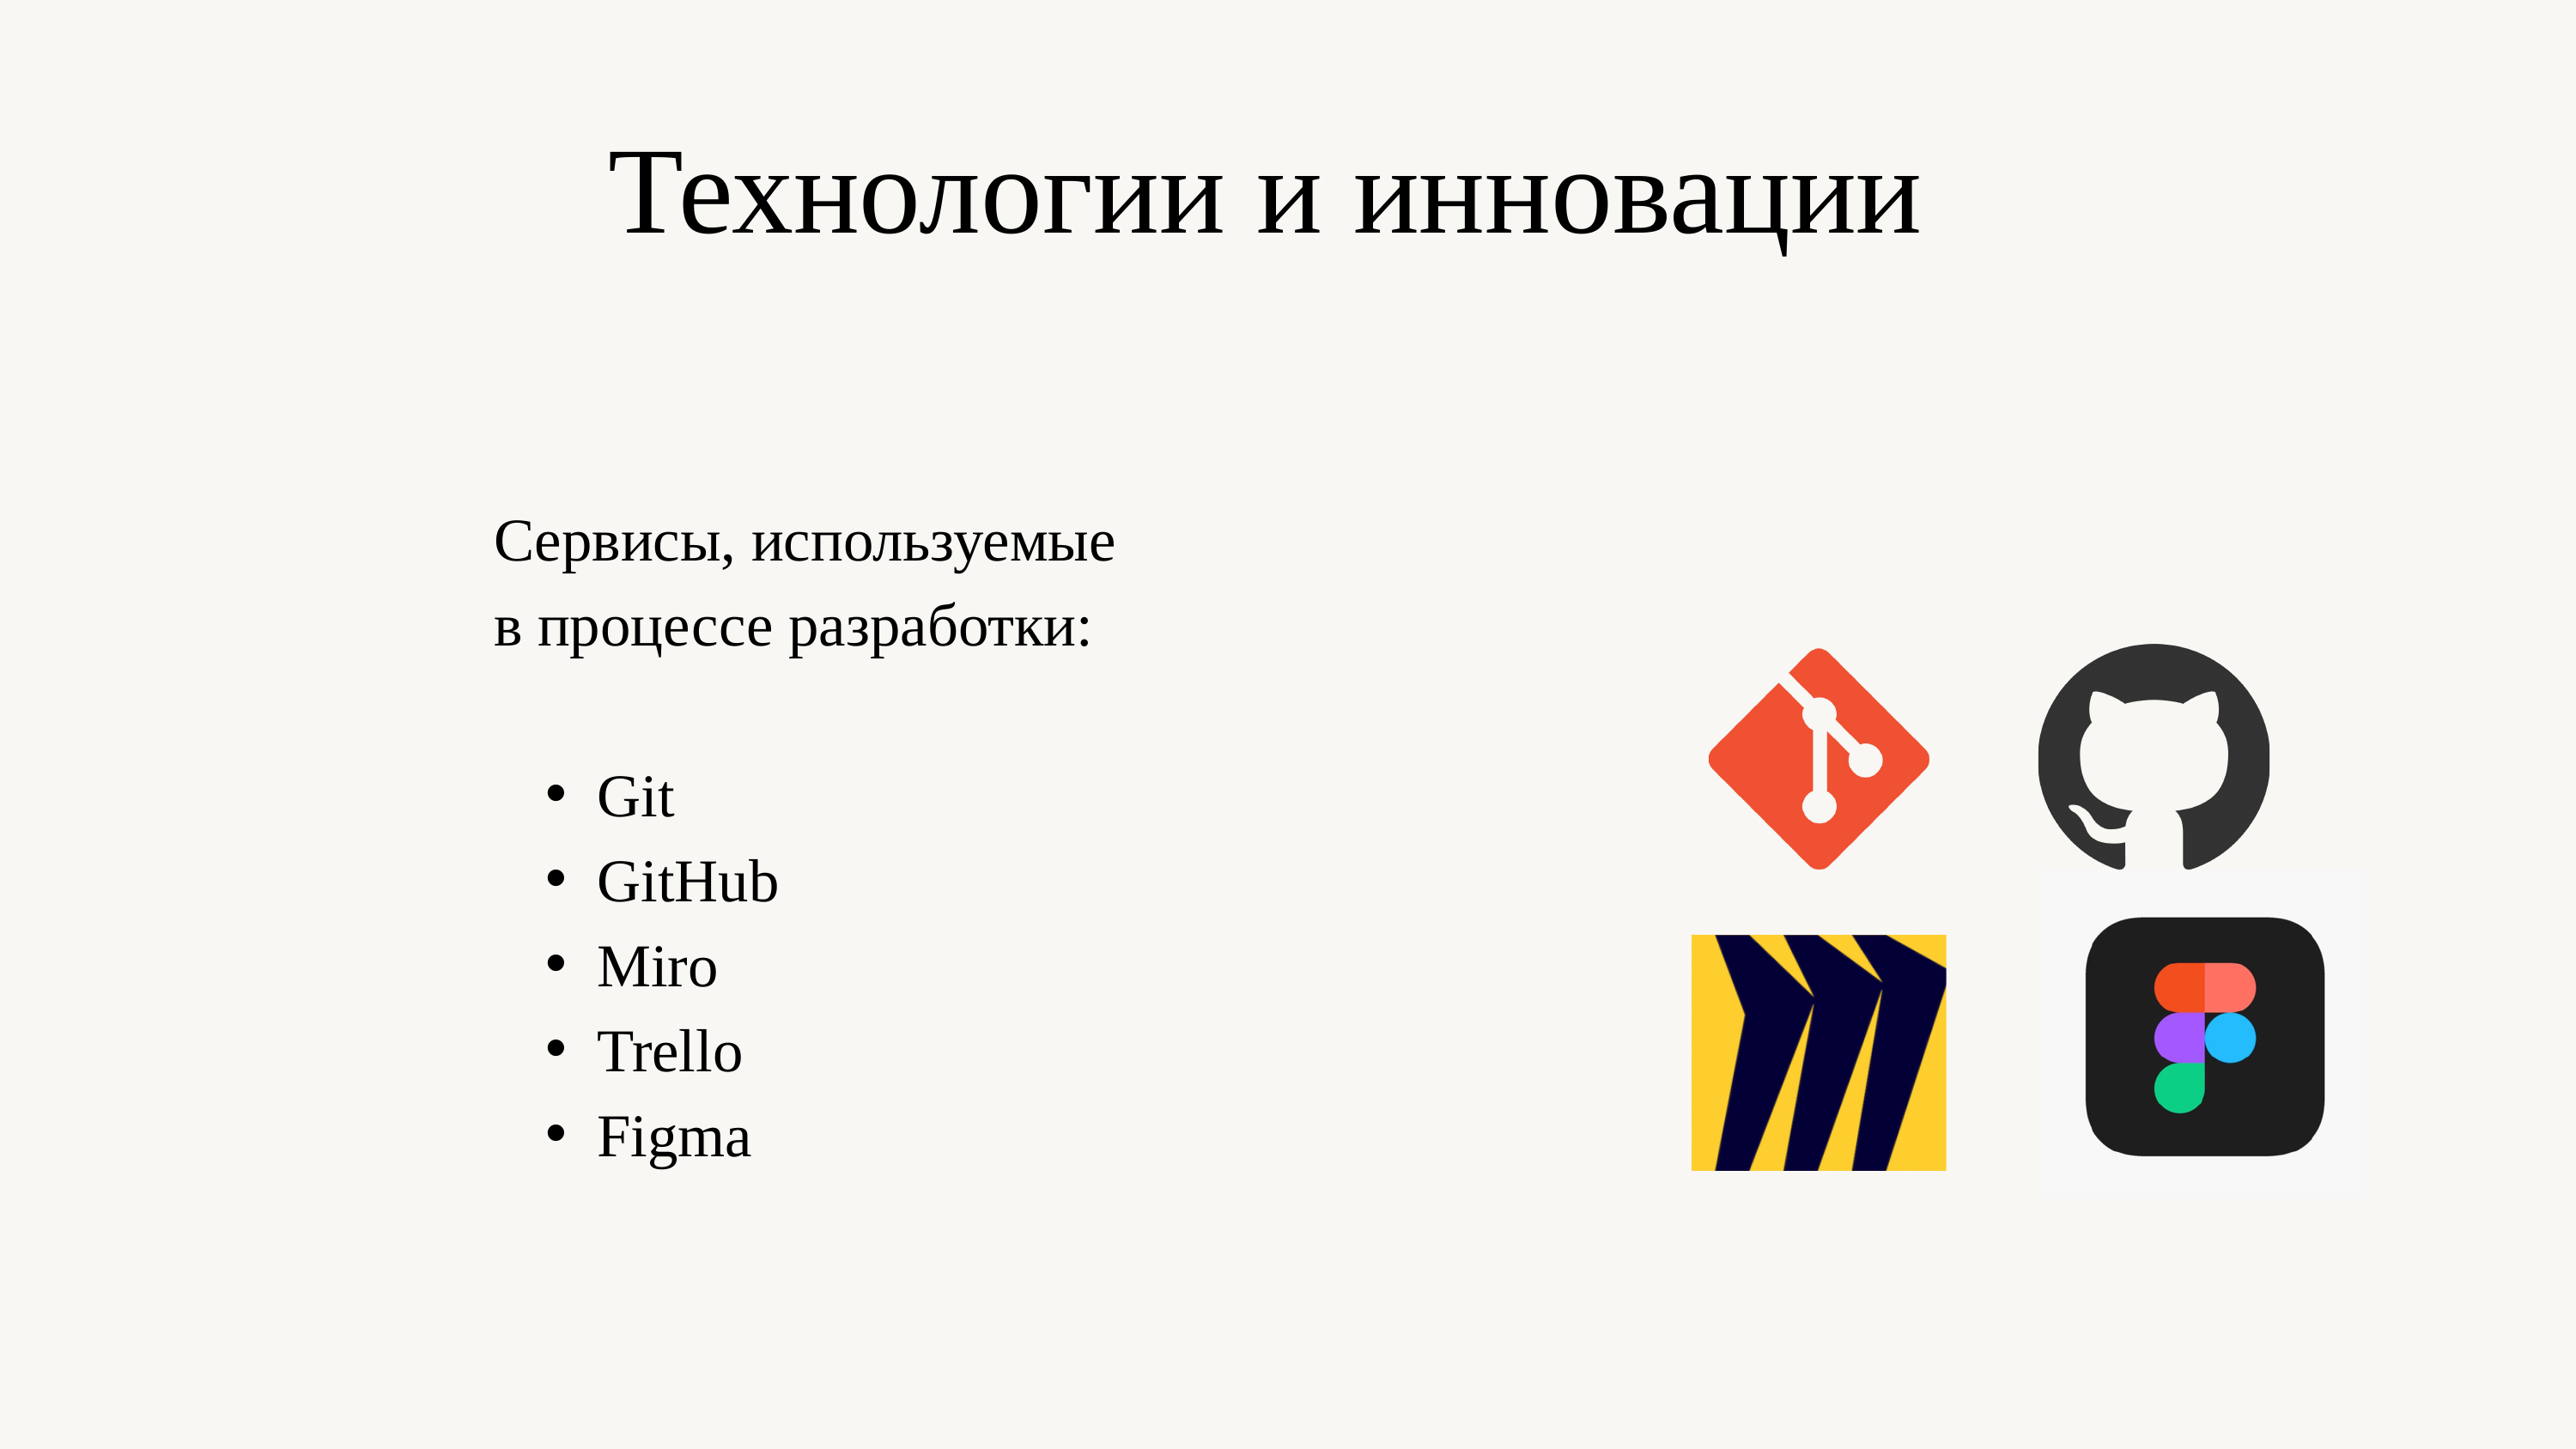

Технологии и инновации
Сервисы, используемые
в процессе разработки:

Git
GitHub
Miro
Trello
Figma